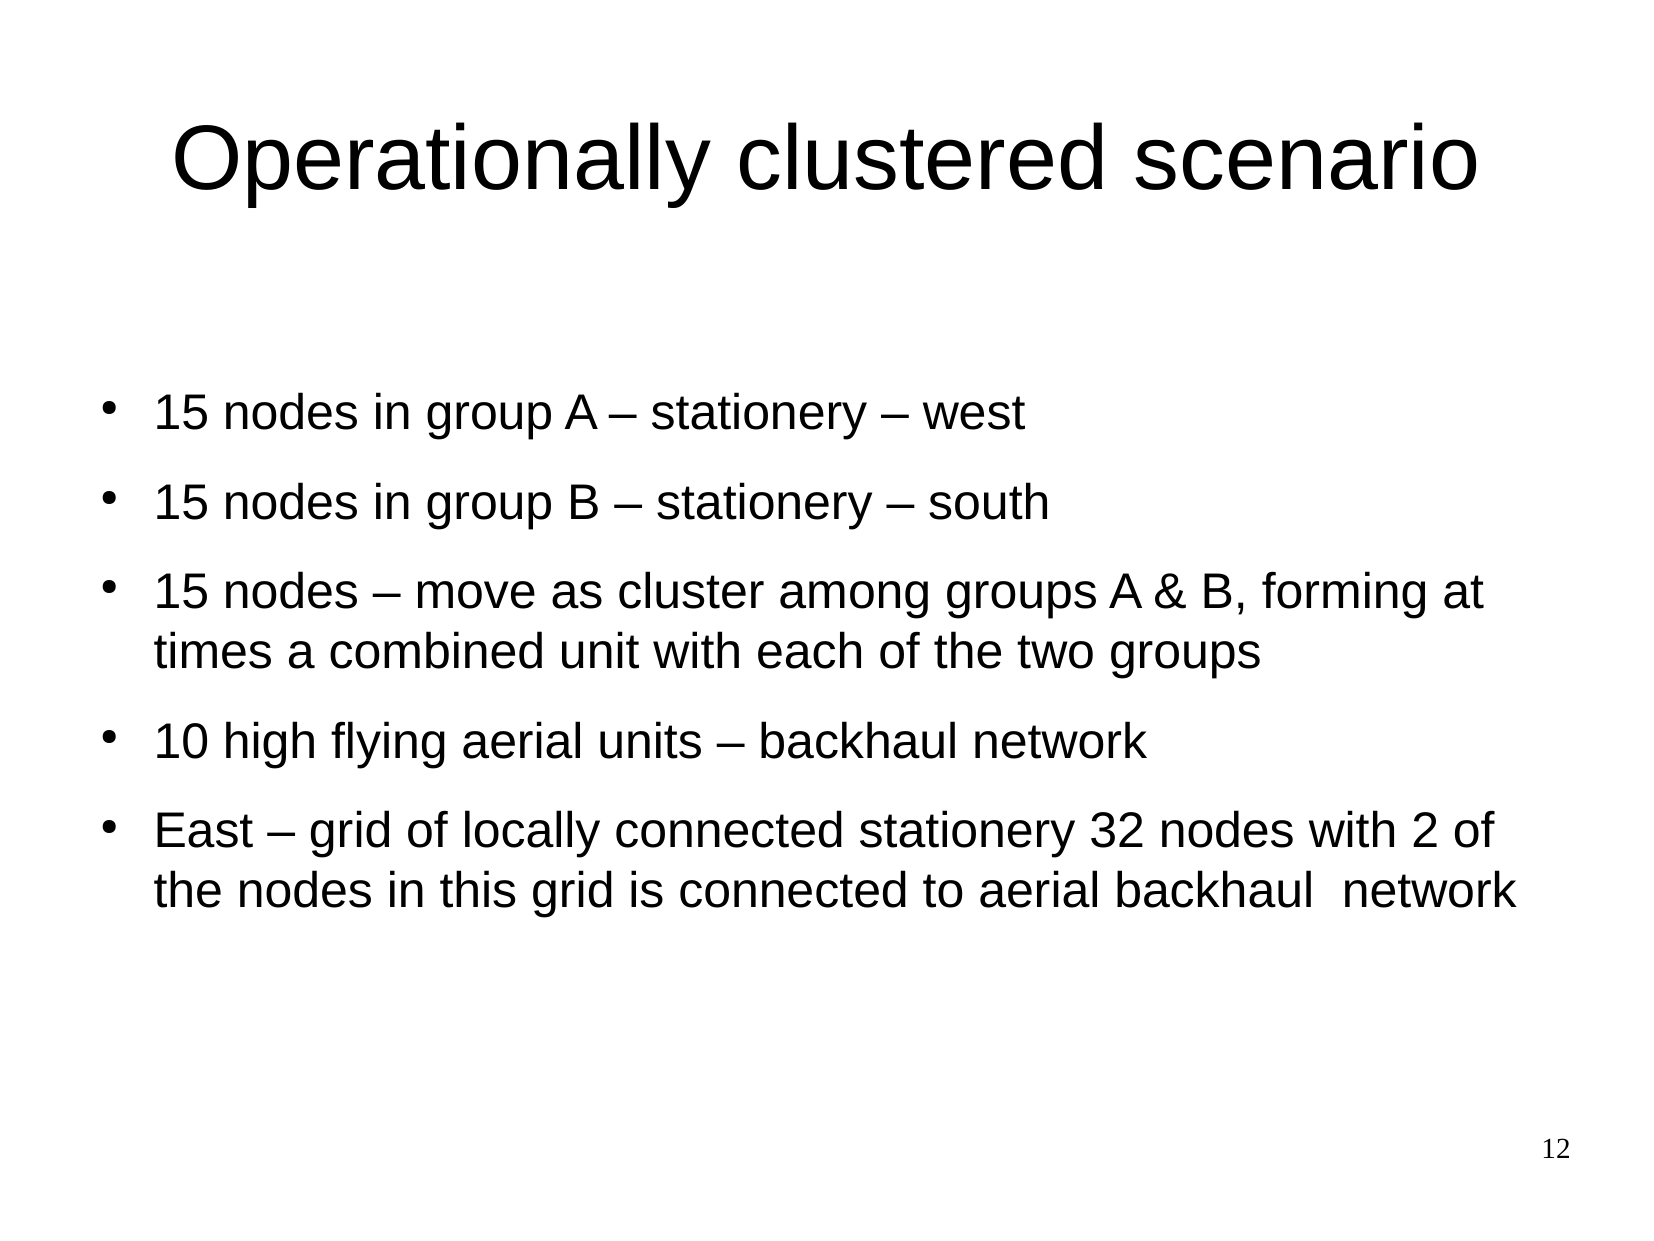

Operationally clustered scenario

15 nodes in group A – stationery – west
15 nodes in group B – stationery – south
15 nodes – move as cluster among groups A & B, forming at times a combined unit with each of the two groups
10 high flying aerial units – backhaul network
East – grid of locally connected stationery 32 nodes with 2 of the nodes in this grid is connected to aerial backhaul  network
12